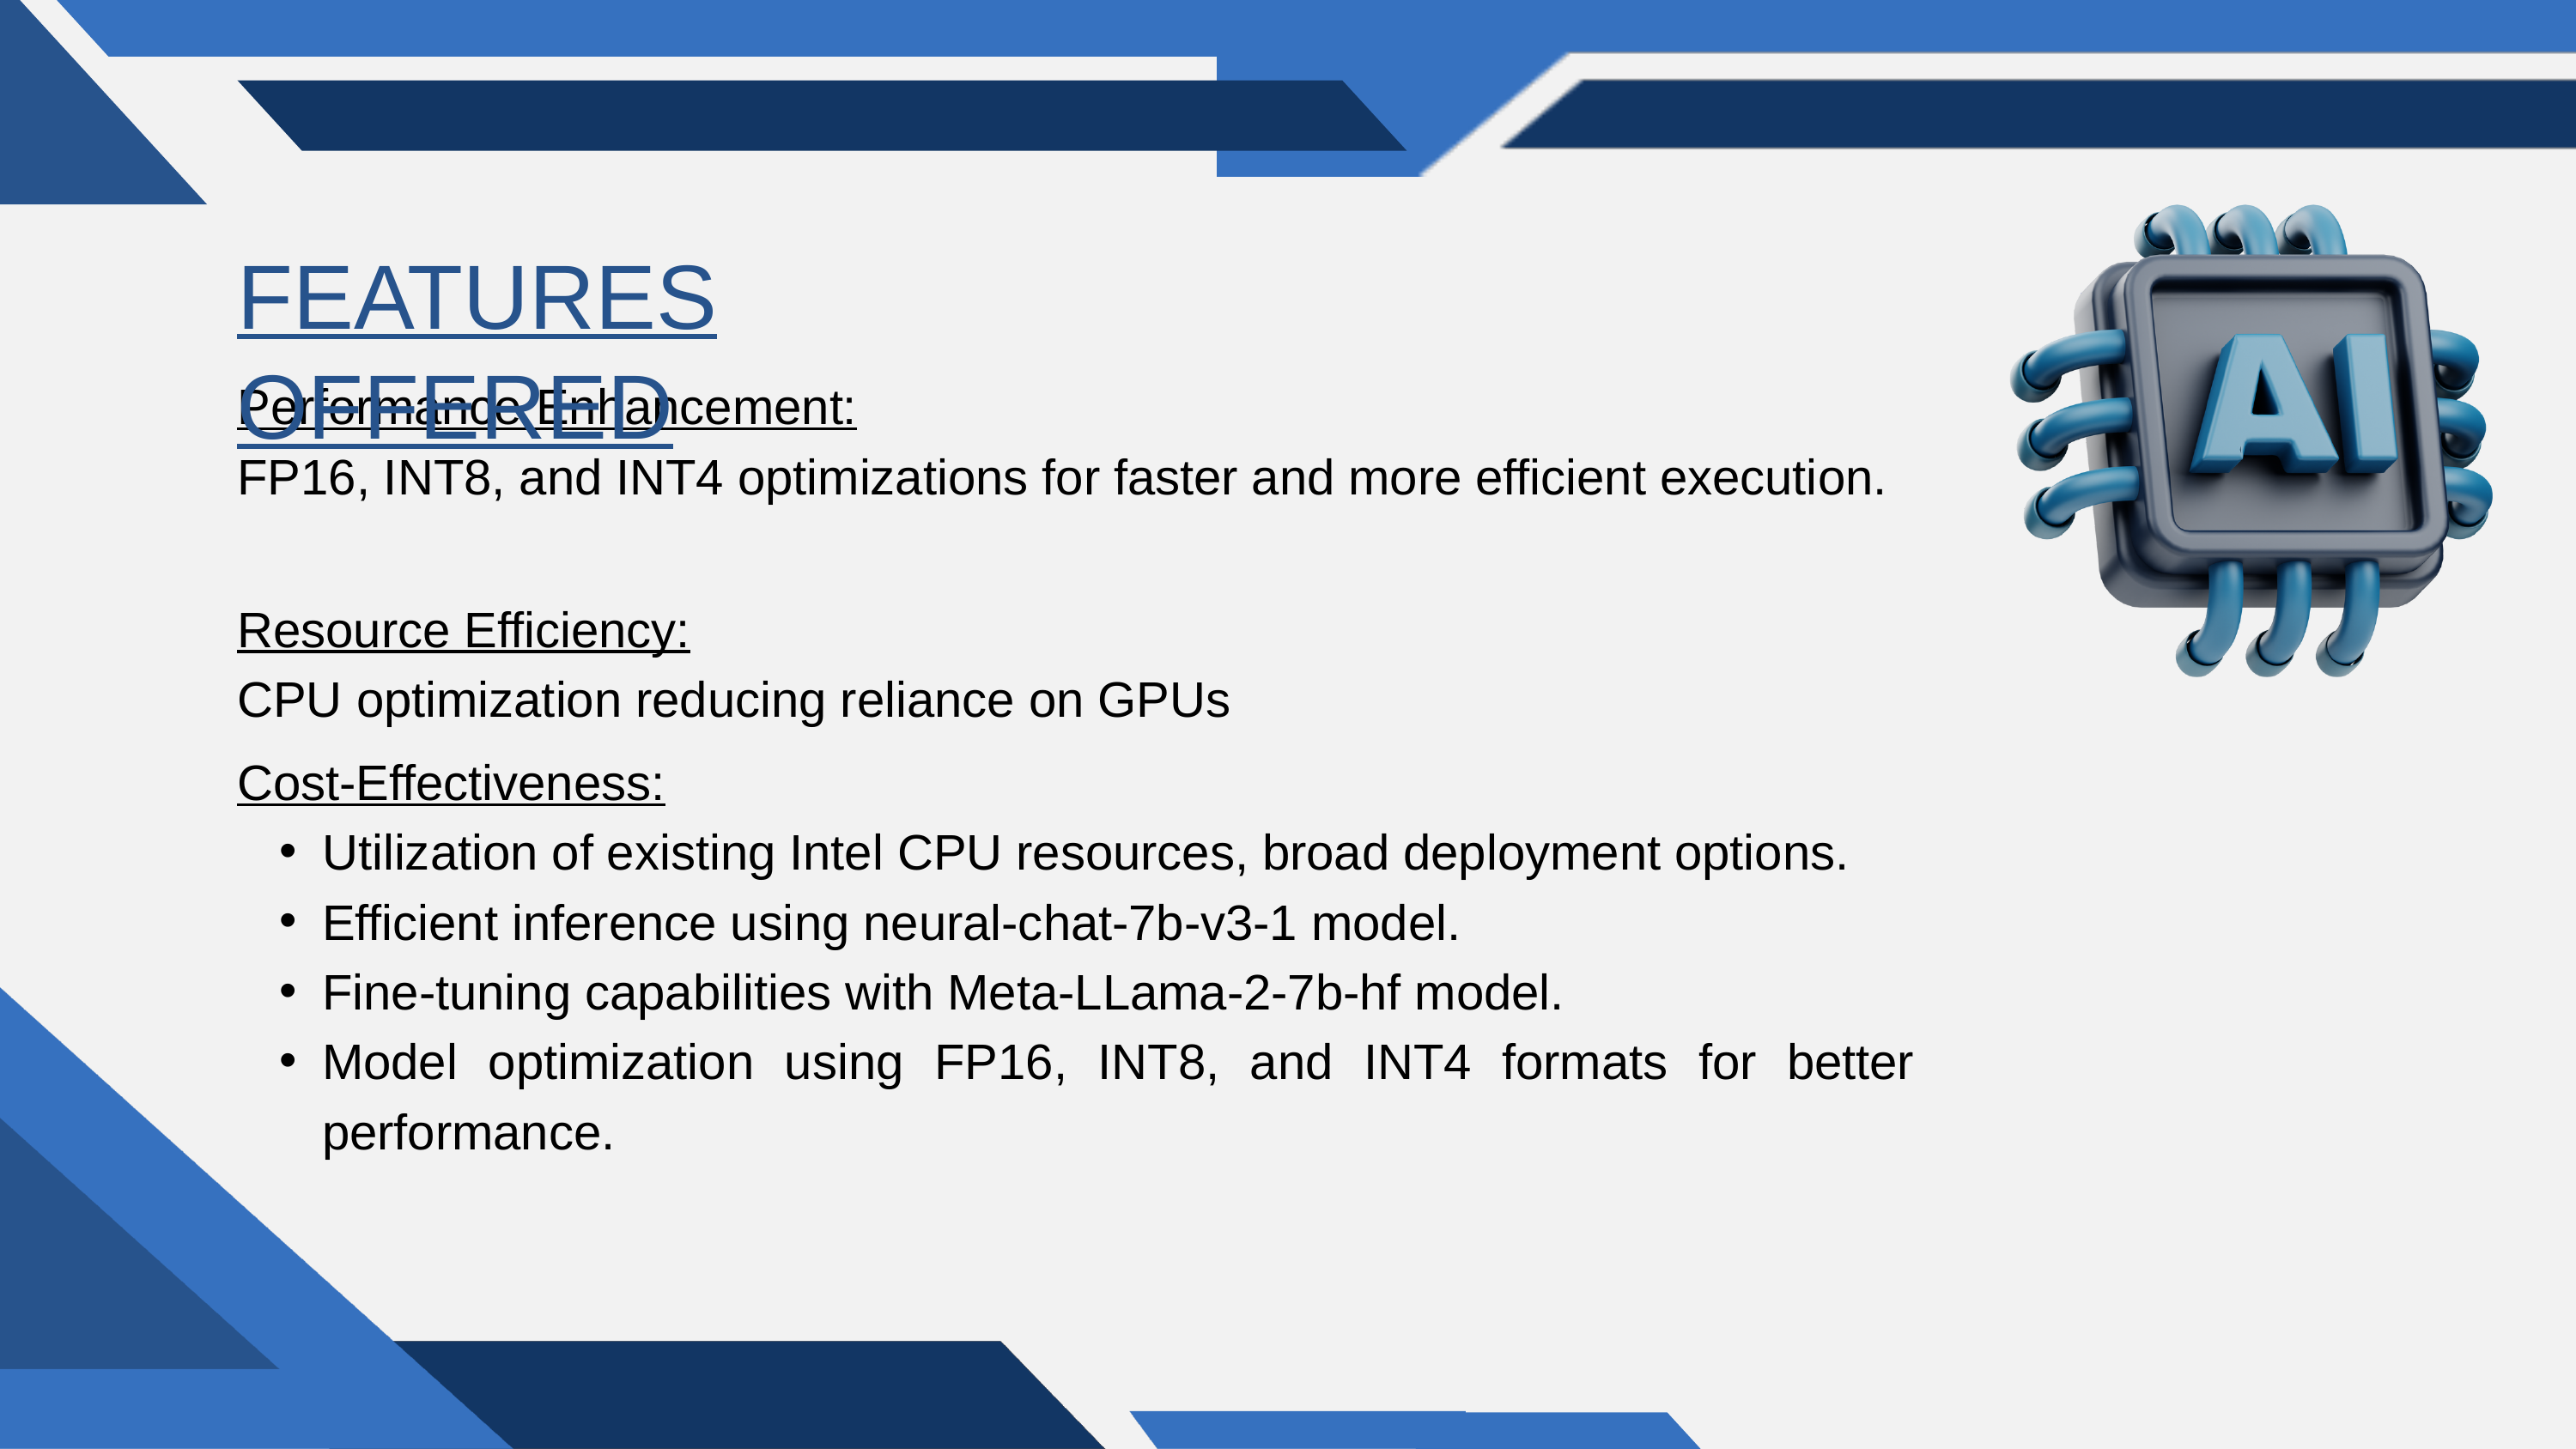

FEATURES OFFERED
Performance Enhancement:
FP16, INT8, and INT4 optimizations for faster and more efficient execution.
Resource Efficiency:
CPU optimization reducing reliance on GPUs
Cost-Effectiveness:
Utilization of existing Intel CPU resources, broad deployment options.
Efficient inference using neural-chat-7b-v3-1 model.
Fine-tuning capabilities with Meta-LLama-2-7b-hf model.
Model optimization using FP16, INT8, and INT4 formats for better performance.